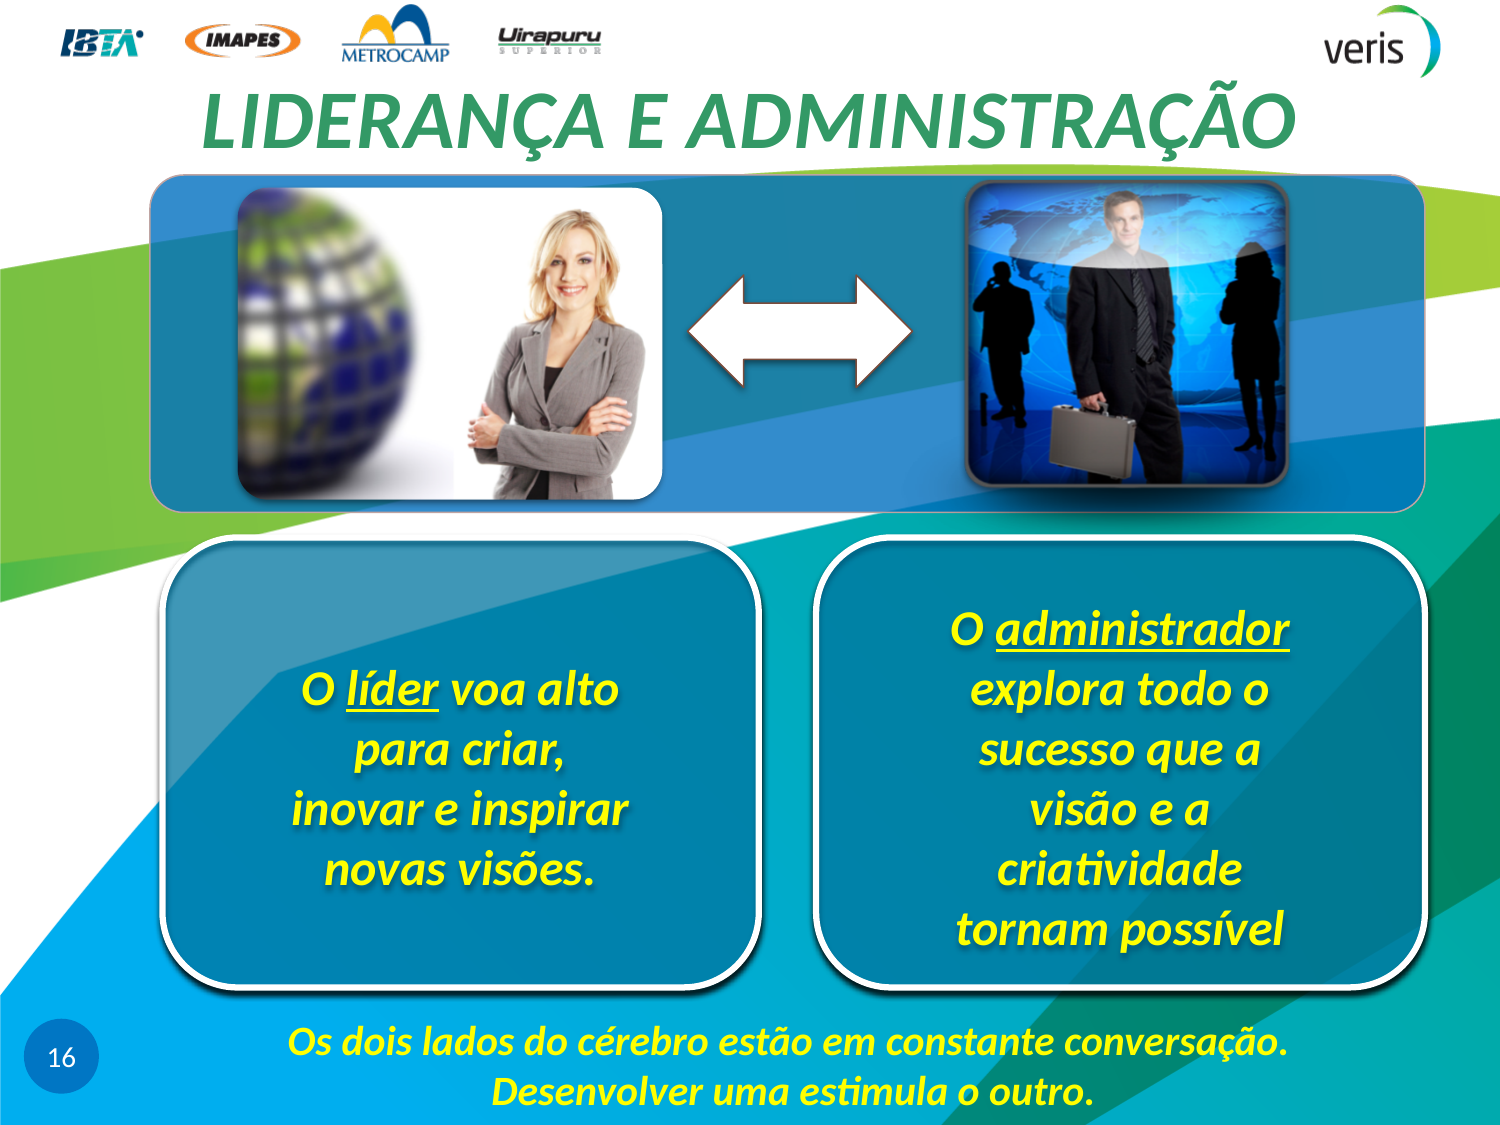

# LIDERANÇA E ADMINISTRAÇÃO

O líder voa alto para criar, inovar e inspirar novas visões.
O administrador explora todo o sucesso que a visão e a criatividade tornam possível
Os dois lados do cérebro estão em constante conversação.
Desenvolver uma estimula o outro.
16